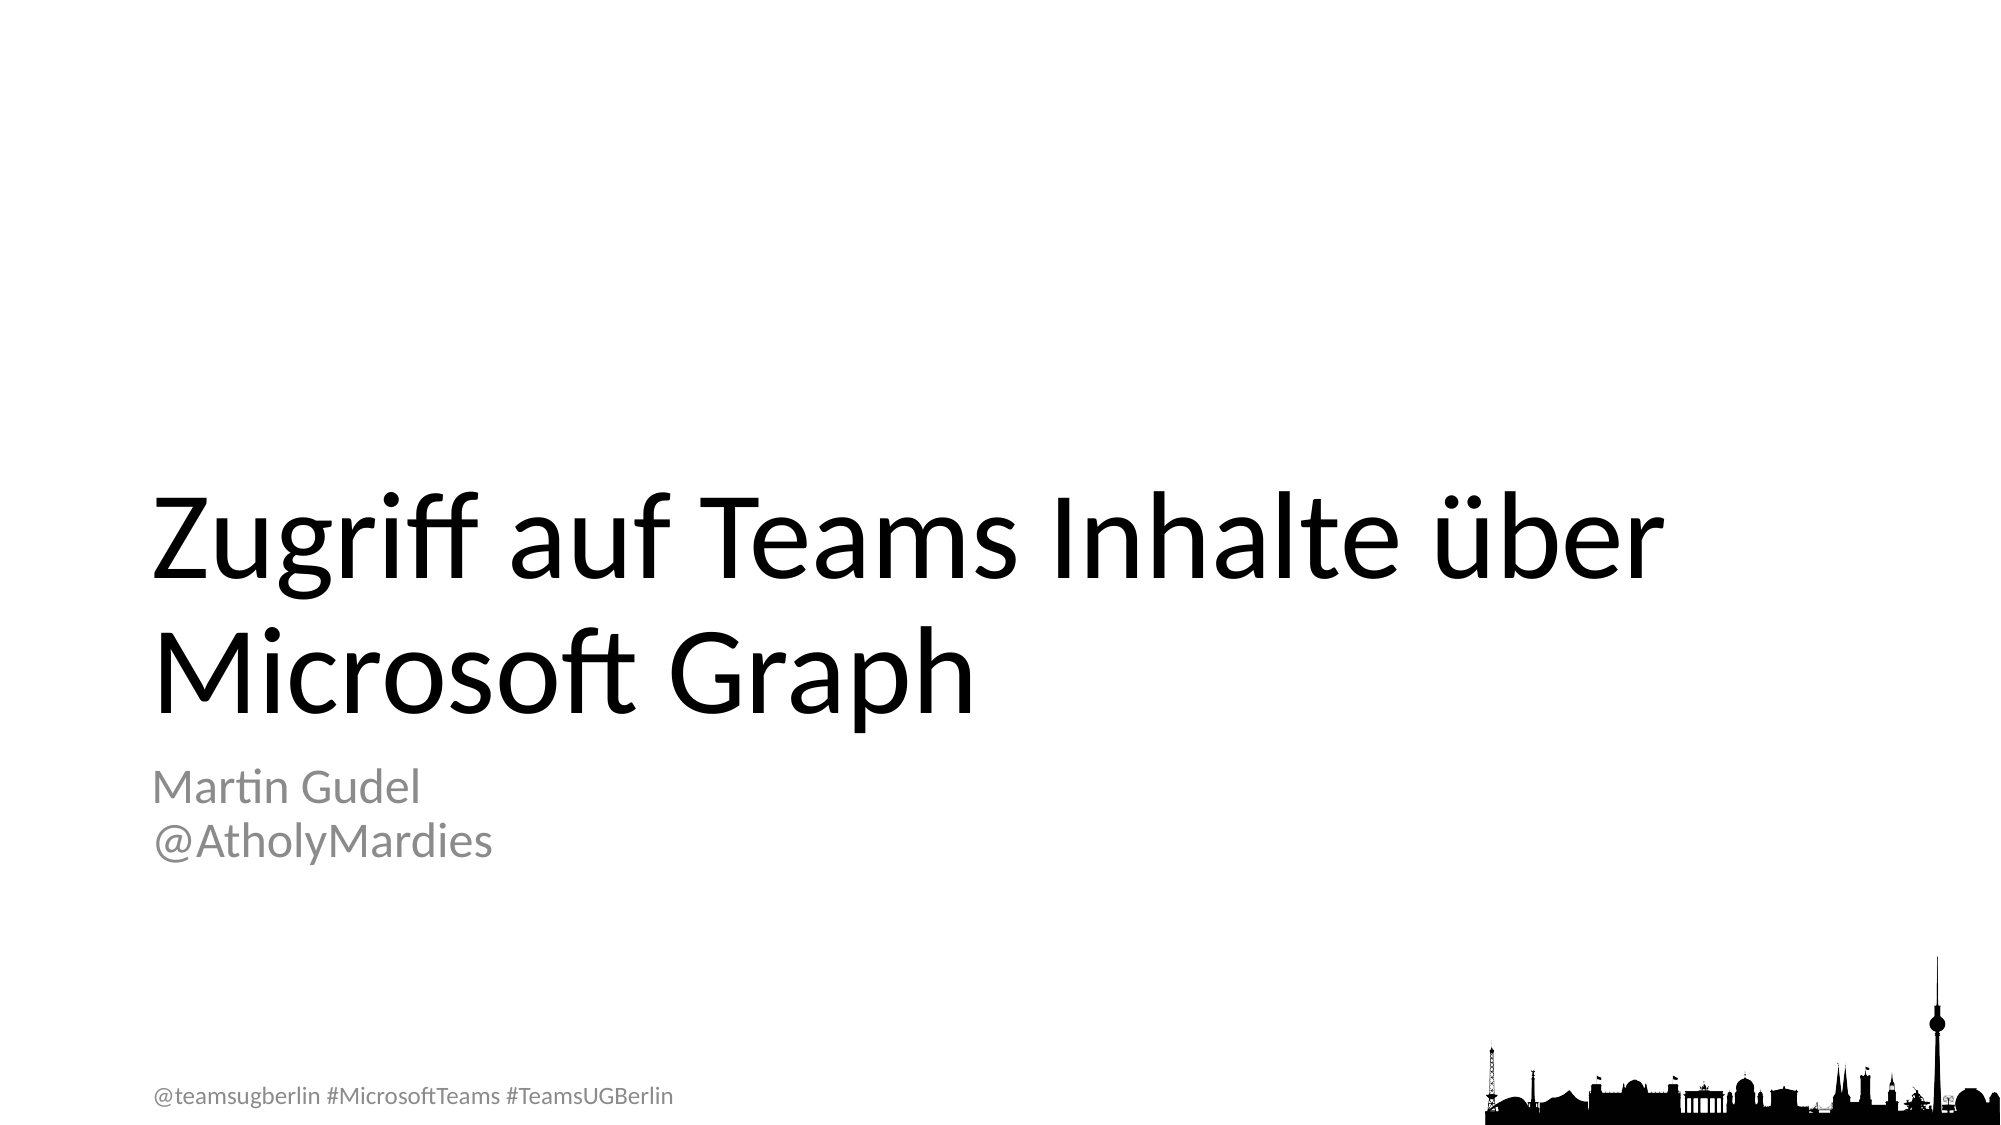

# Zugriff auf Teams Inhalte über Microsoft Graph
Martin Gudel
@AtholyMardies